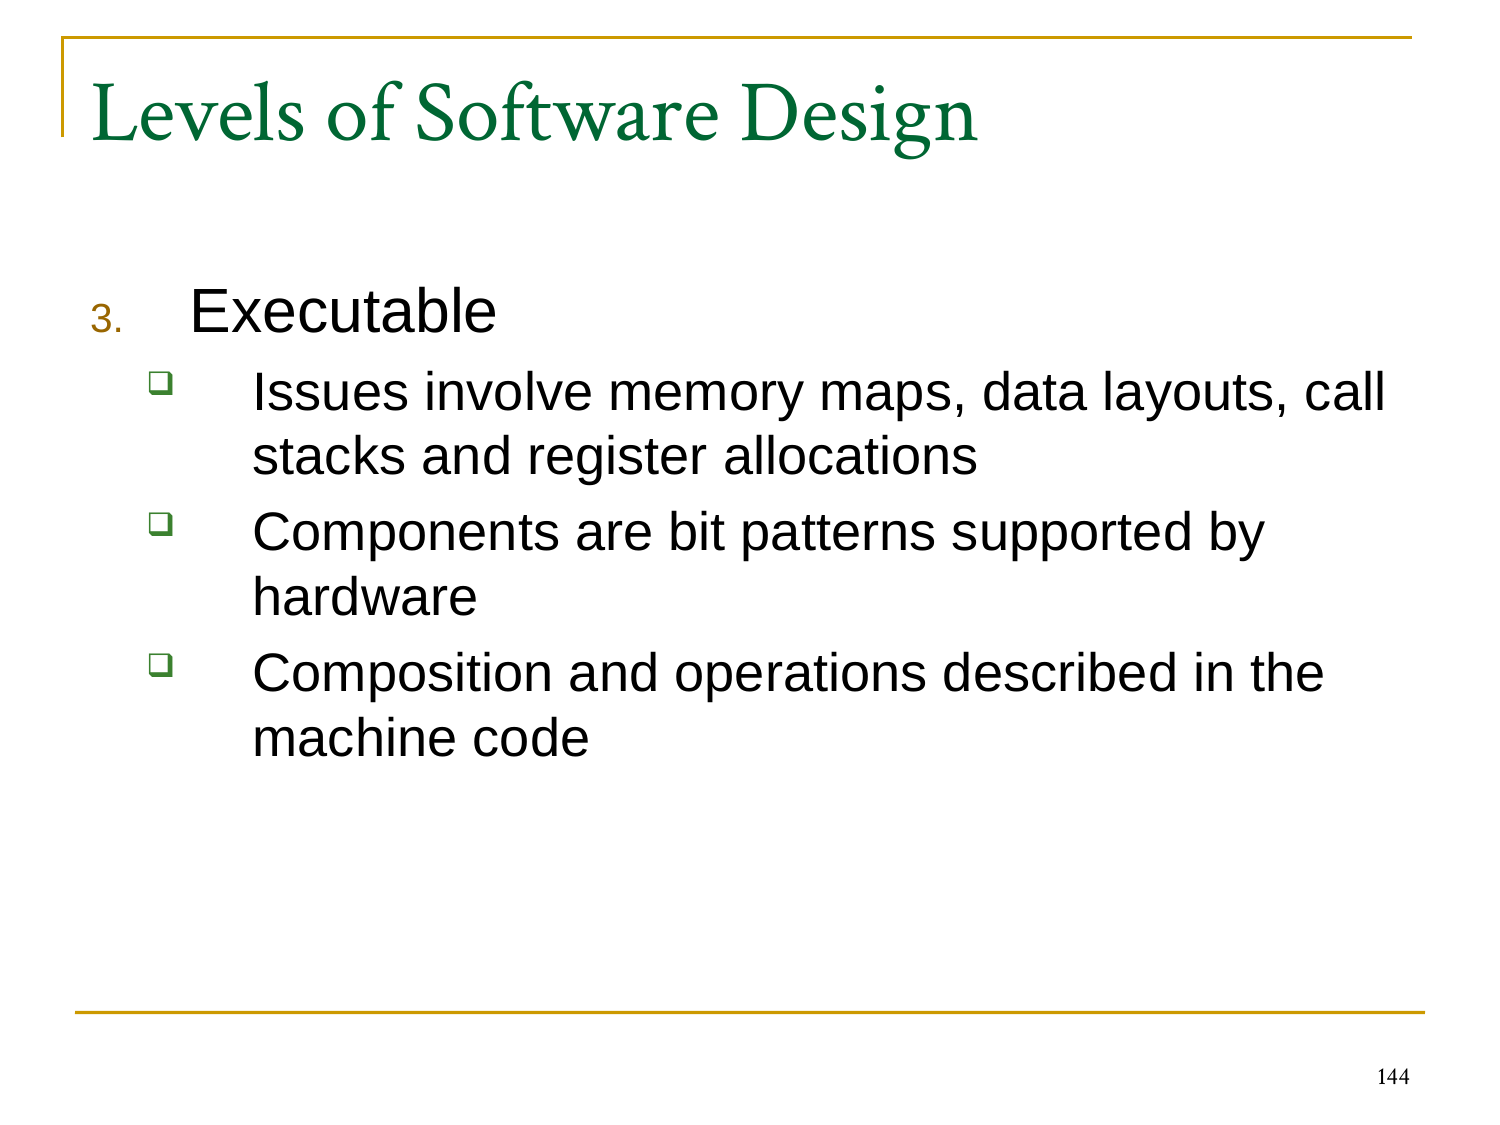

# Levels of Software Design
Executable
Issues involve memory maps, data layouts, call stacks and register allocations
Components are bit patterns supported by hardware
Composition and operations described in the machine code
144